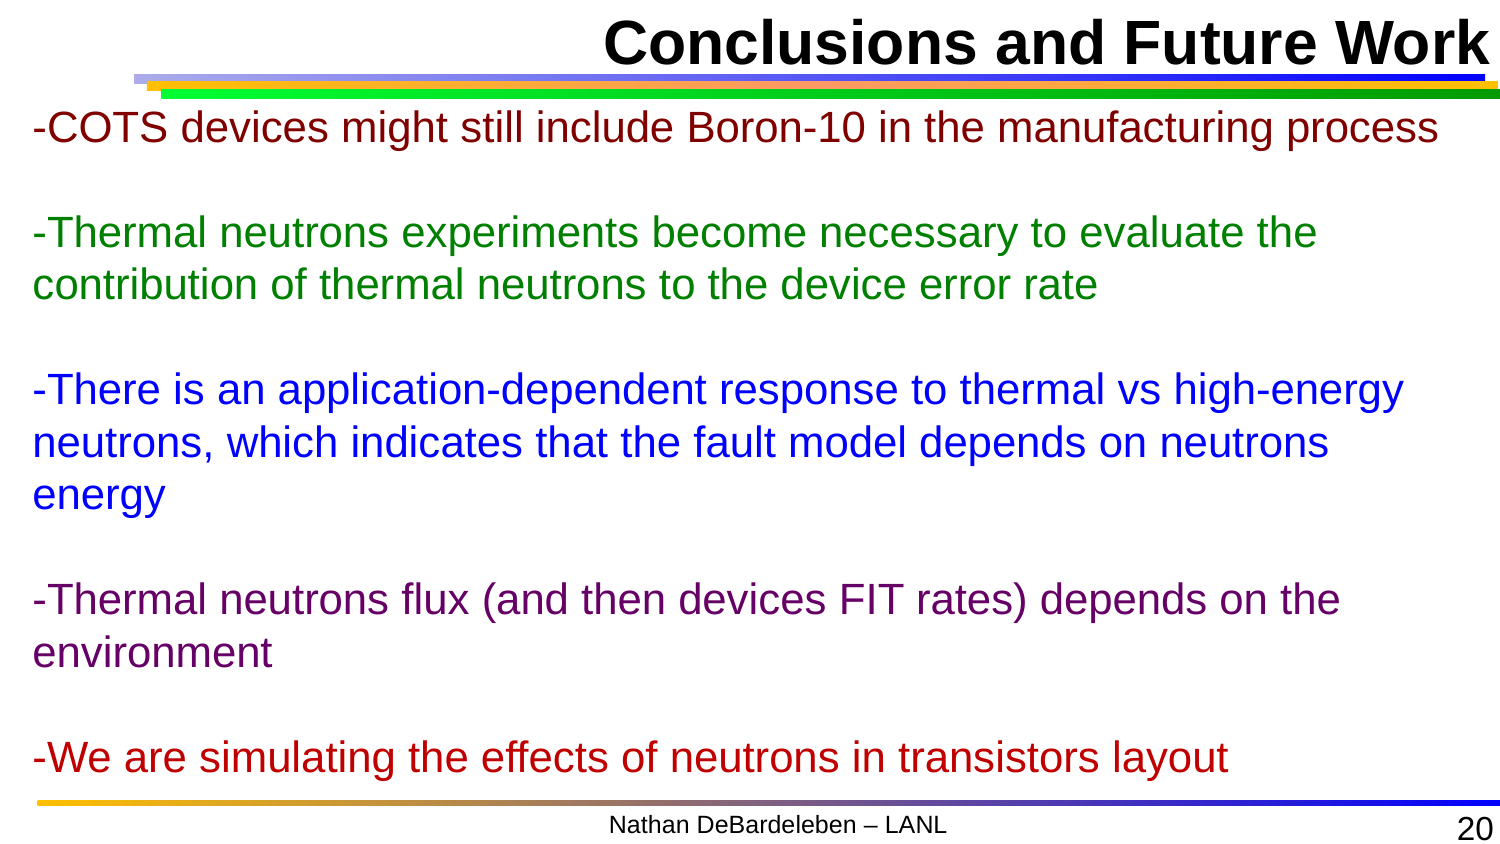

Conclusions and Future Work
-COTS devices might still include Boron-10 in the manufacturing process

-Thermal neutrons experiments become necessary to evaluate the contribution of thermal neutrons to the device error rate

-There is an application-dependent response to thermal vs high-energy neutrons, which indicates that the fault model depends on neutrons energy

-Thermal neutrons flux (and then devices FIT rates) depends on the environment

-We are simulating the effects of neutrons in transistors layout
20